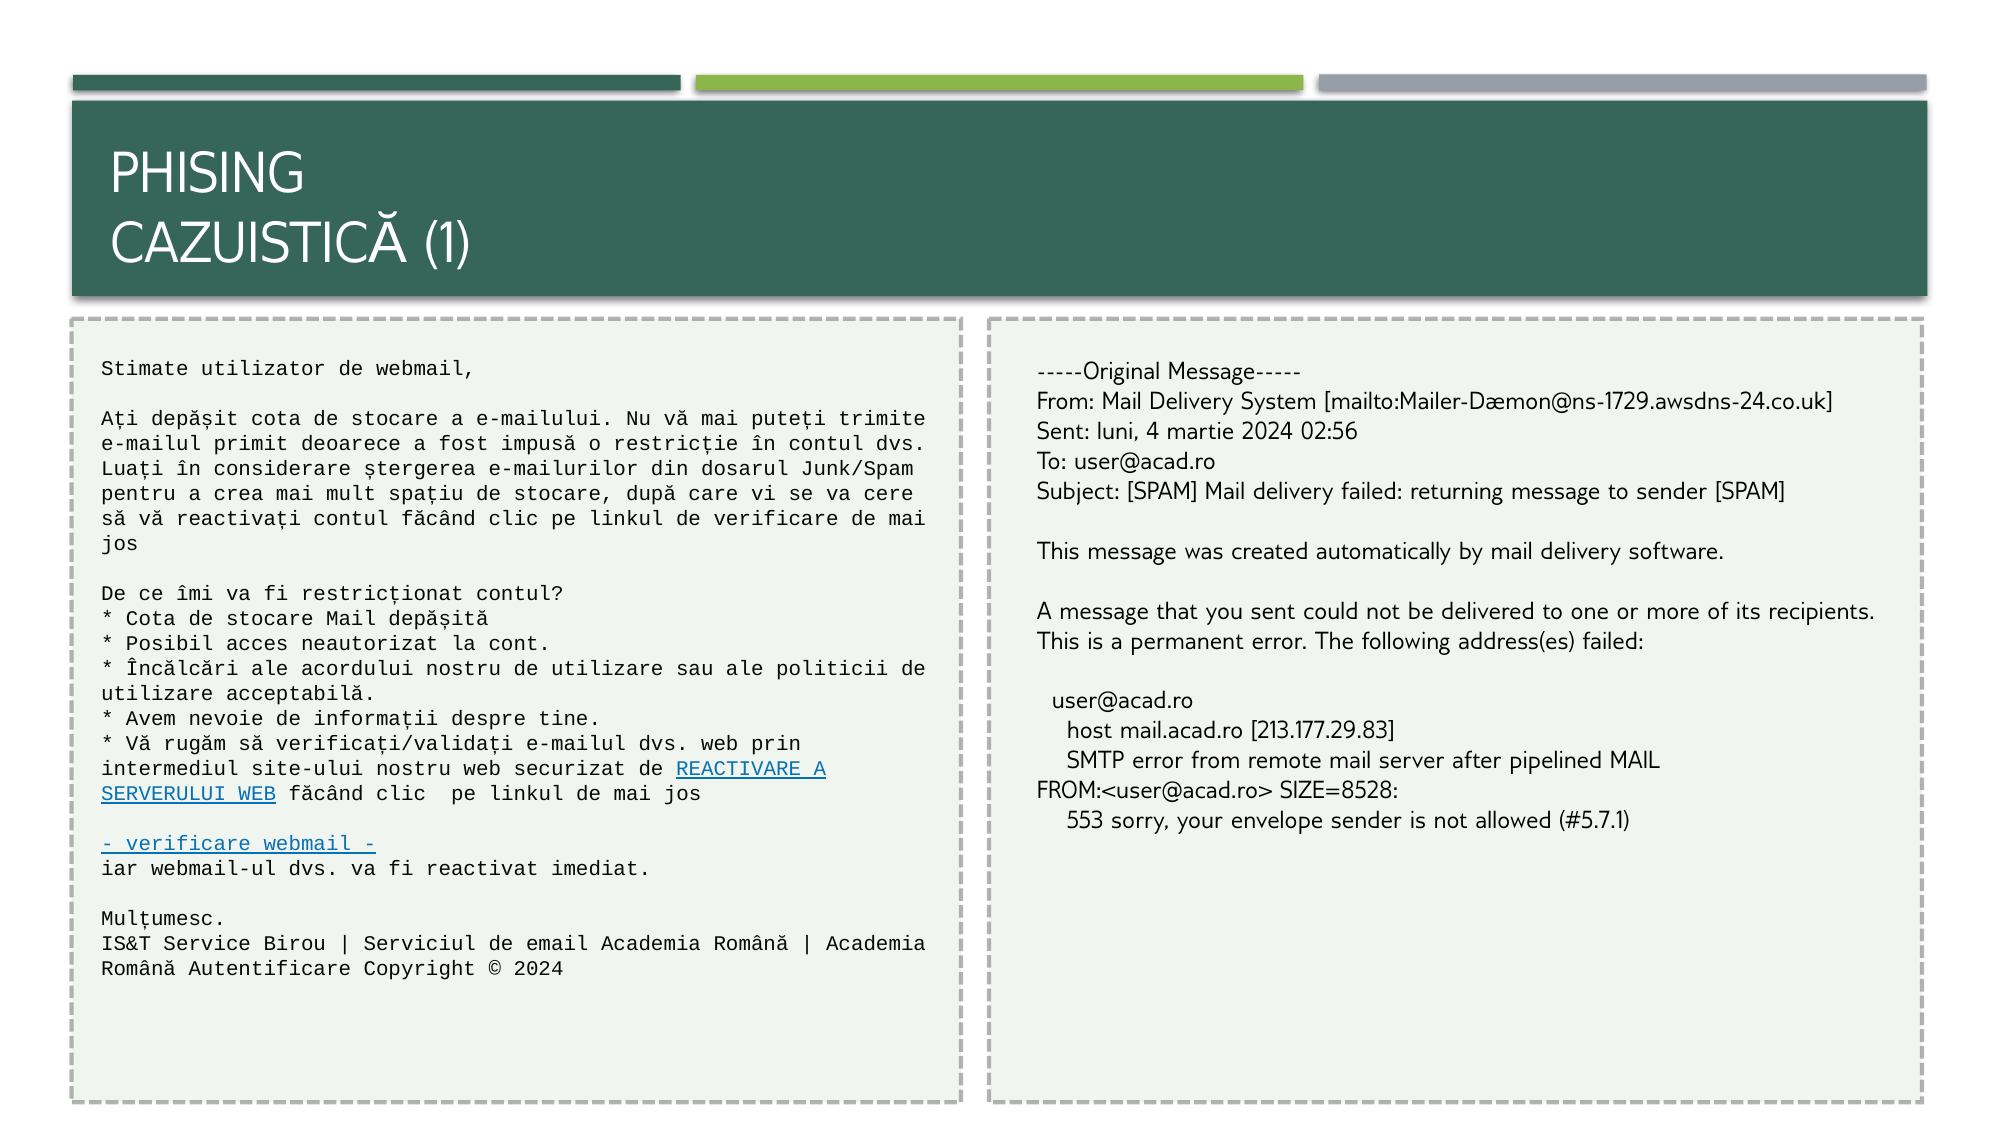

# Phising Cazuistică (1)

Stimate utilizator de webmail,

Ați depășit cota de stocare a e-mailului. Nu vă mai puteți trimite e-mailul primit deoarece a fost impusă o restricție în contul dvs. Luați în considerare ștergerea e-mailurilor din dosarul Junk/Spam pentru a crea mai mult spațiu de stocare, după care vi se va cere să vă reactivați contul făcând clic pe linkul de verificare de mai jos

De ce îmi va fi restricționat contul?
* Cota de stocare Mail depășită
* Posibil acces neautorizat la cont.
* Încălcări ale acordului nostru de utilizare sau ale politicii de utilizare acceptabilă.
* Avem nevoie de informații despre tine.
* Vă rugăm să verificați/validați e-mailul dvs. web prin intermediul site-ului nostru web securizat de REACTIVARE A SERVERULUI WEB făcând clic  pe linkul de mai jos

- verificare webmail -
iar webmail-ul dvs. va fi reactivat imediat.

Mulțumesc.
IS&T Service Birou | Serviciul de email Academia Română | Academia Română Autentificare Copyright © 2024
-----Original Message-----
From: Mail Delivery System [mailto:Mailer-Daemon@ns-1729.awsdns-24.co.uk]
Sent: luni, 4 martie 2024 02:56
To: user@acad.ro
Subject: [SPAM] Mail delivery failed: returning message to sender [SPAM]

This message was created automatically by mail delivery software.

A message that you sent could not be delivered to one or more of its recipients. This is a permanent error. The following address(es) failed:

  user@acad.ro
    host mail.acad.ro [213.177.29.83]
    SMTP error from remote mail server after pipelined MAIL FROM:<user@acad.ro> SIZE=8528:
    553 sorry, your envelope sender is not allowed (#5.7.1)